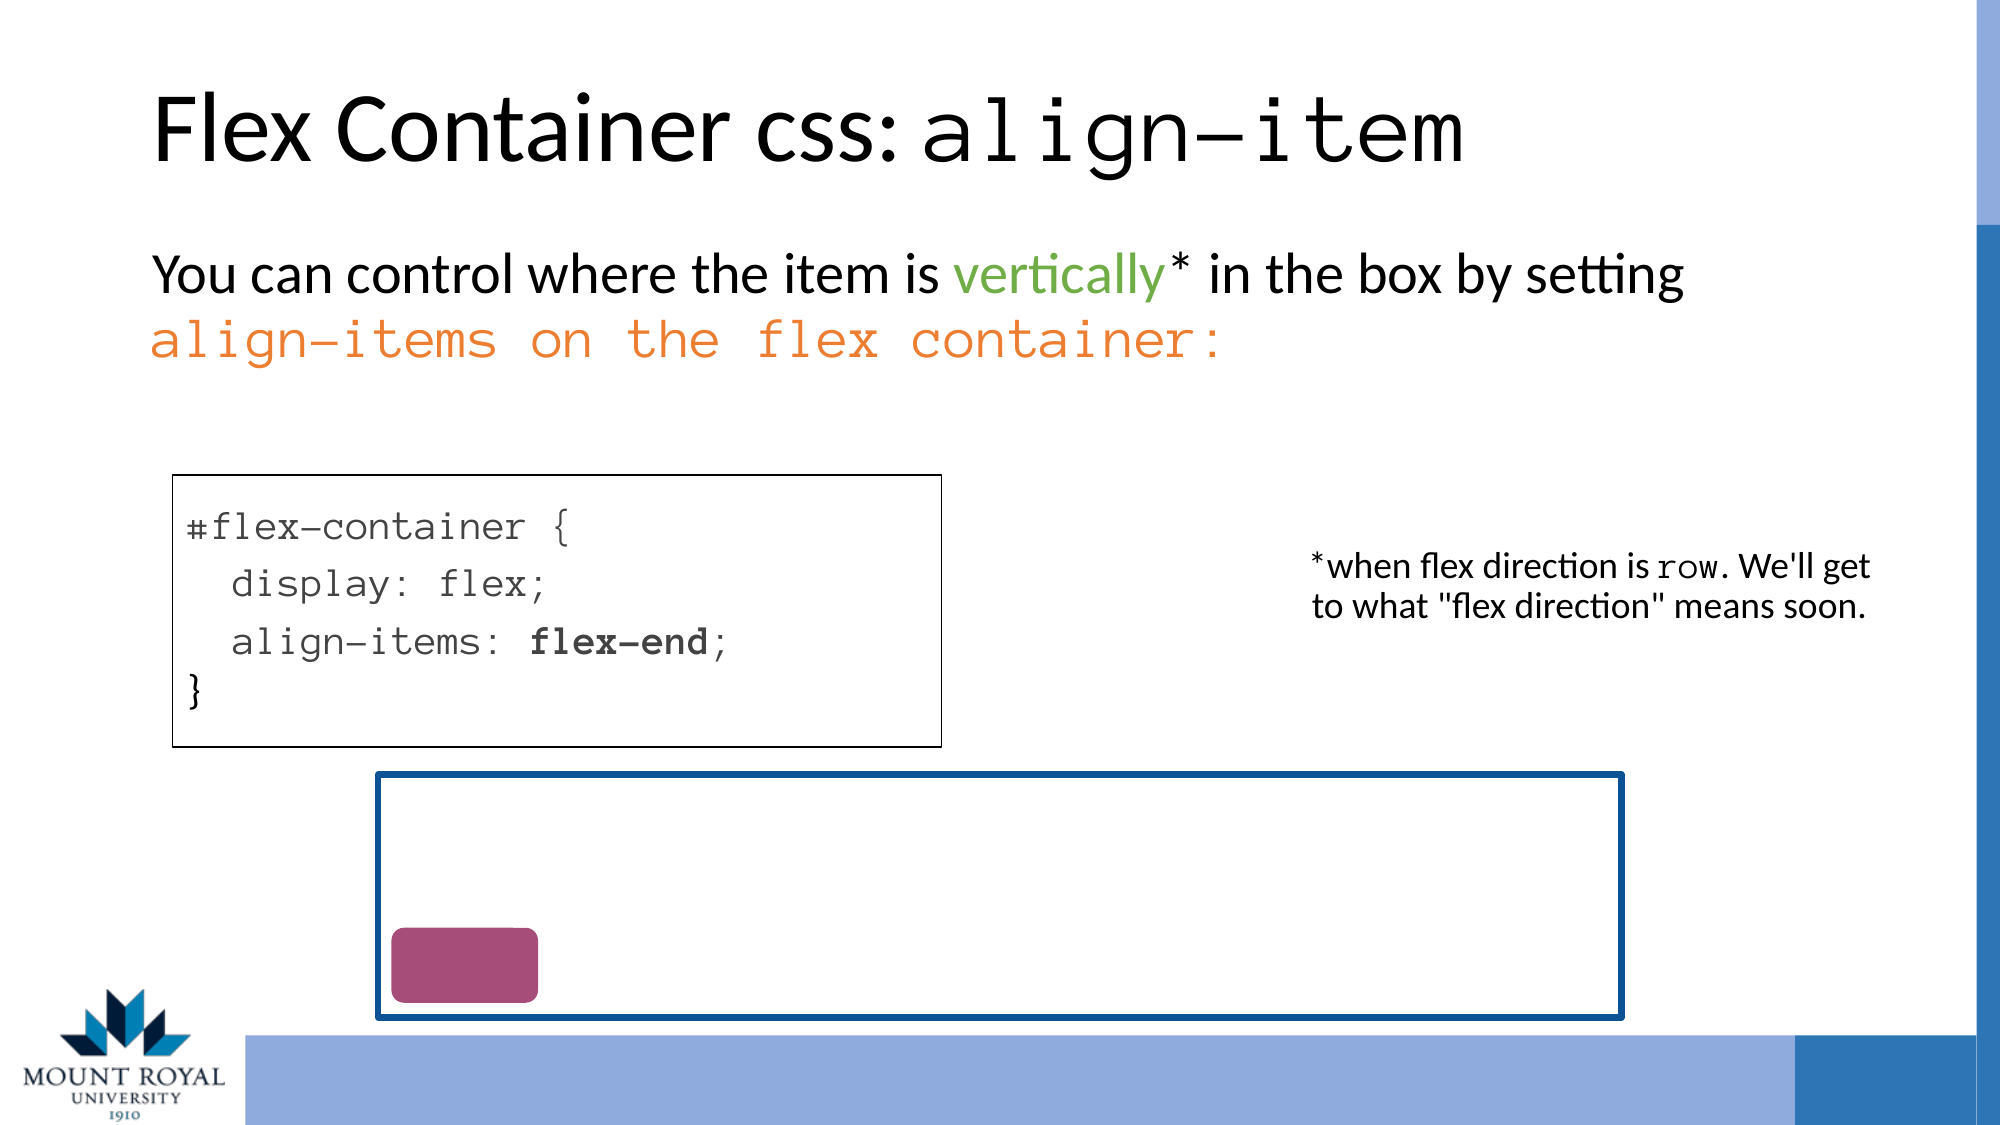

# Flex Container css: align-item
You can control where the item is vertically* in the box by setting align-items on the flex container:

#flex-container {
  display: flex;
  align-items: flex-end;
}
*when flex direction is row. We'll get to what "flex direction" means soon.